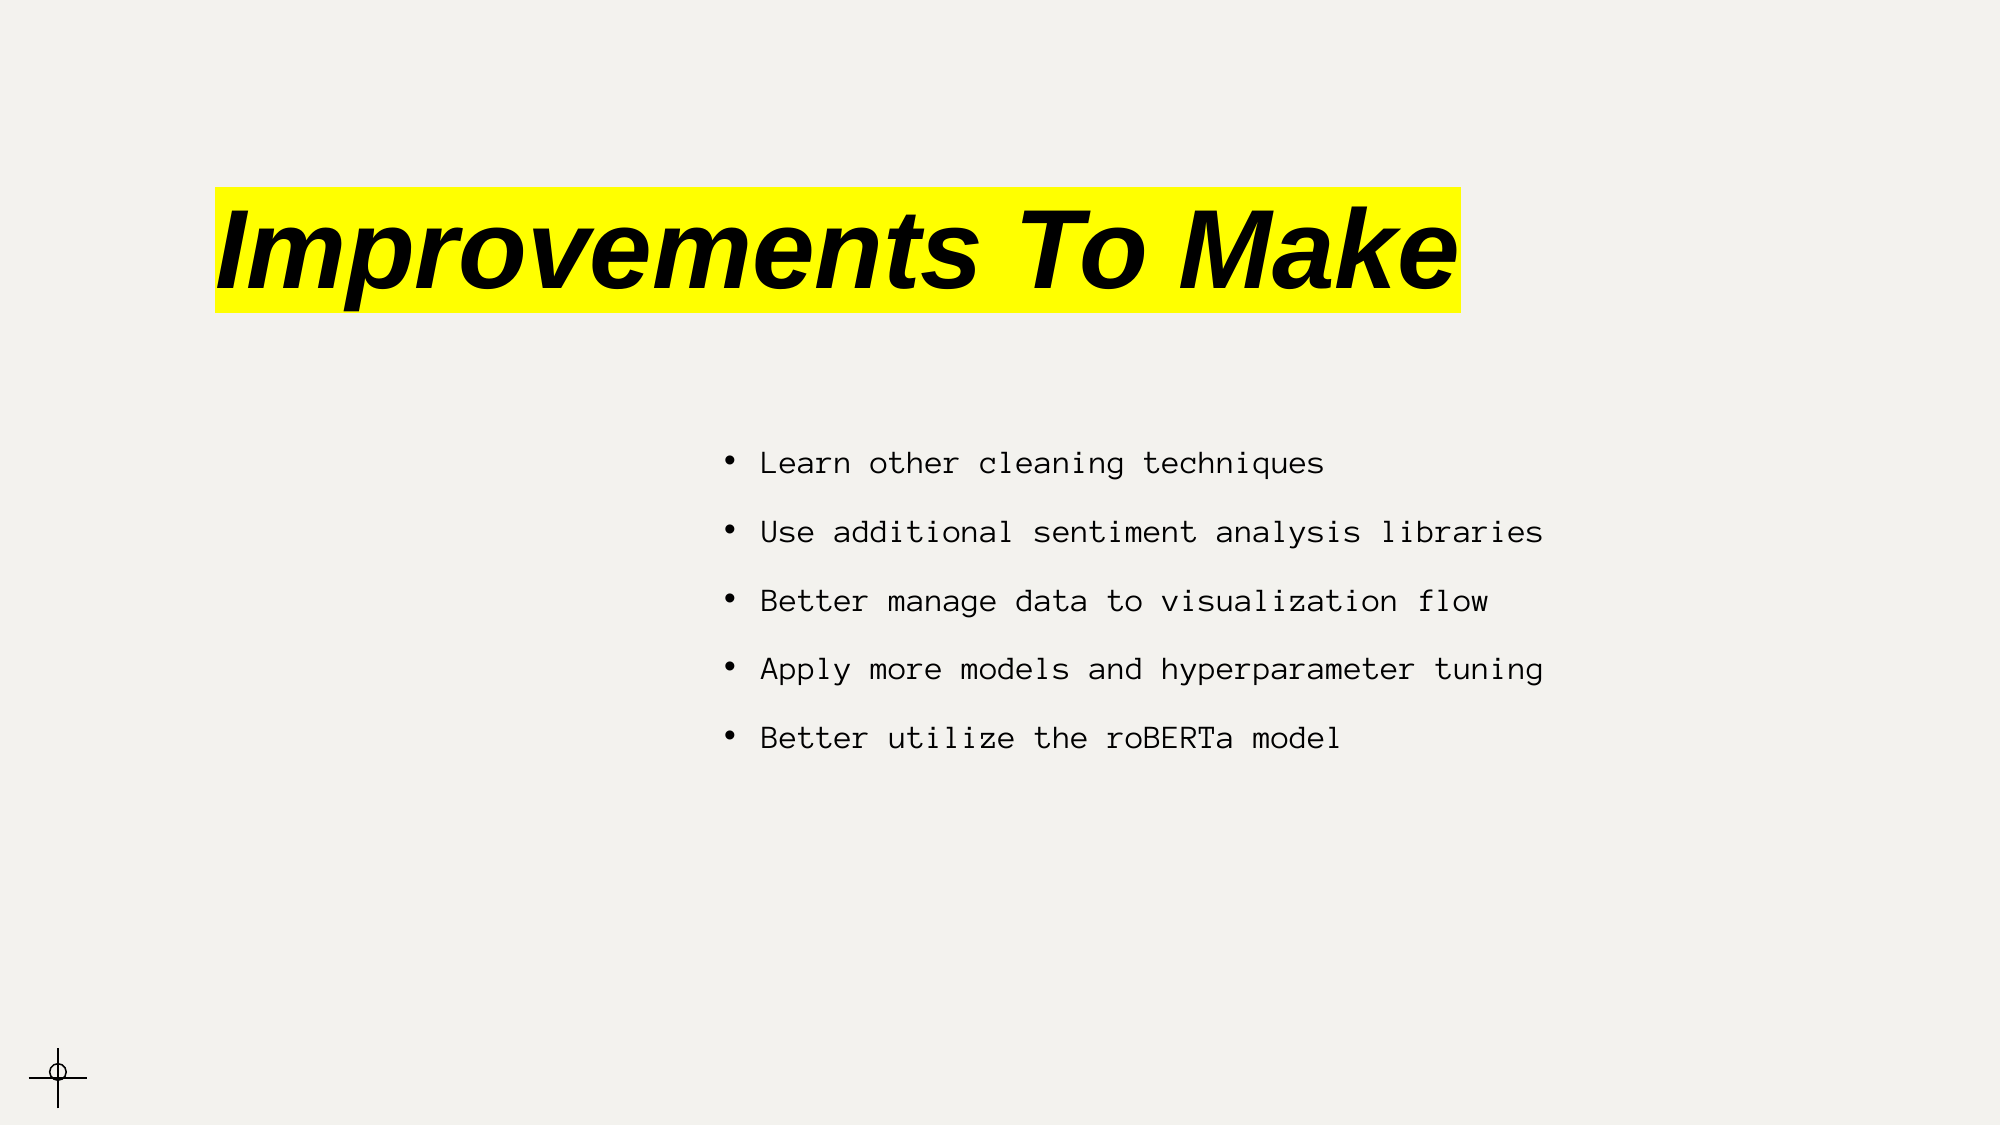

# Improvements To Make
Learn other cleaning techniques
Use additional sentiment analysis libraries
Better manage data to visualization flow
Apply more models and hyperparameter tuning
Better utilize the roBERTa model